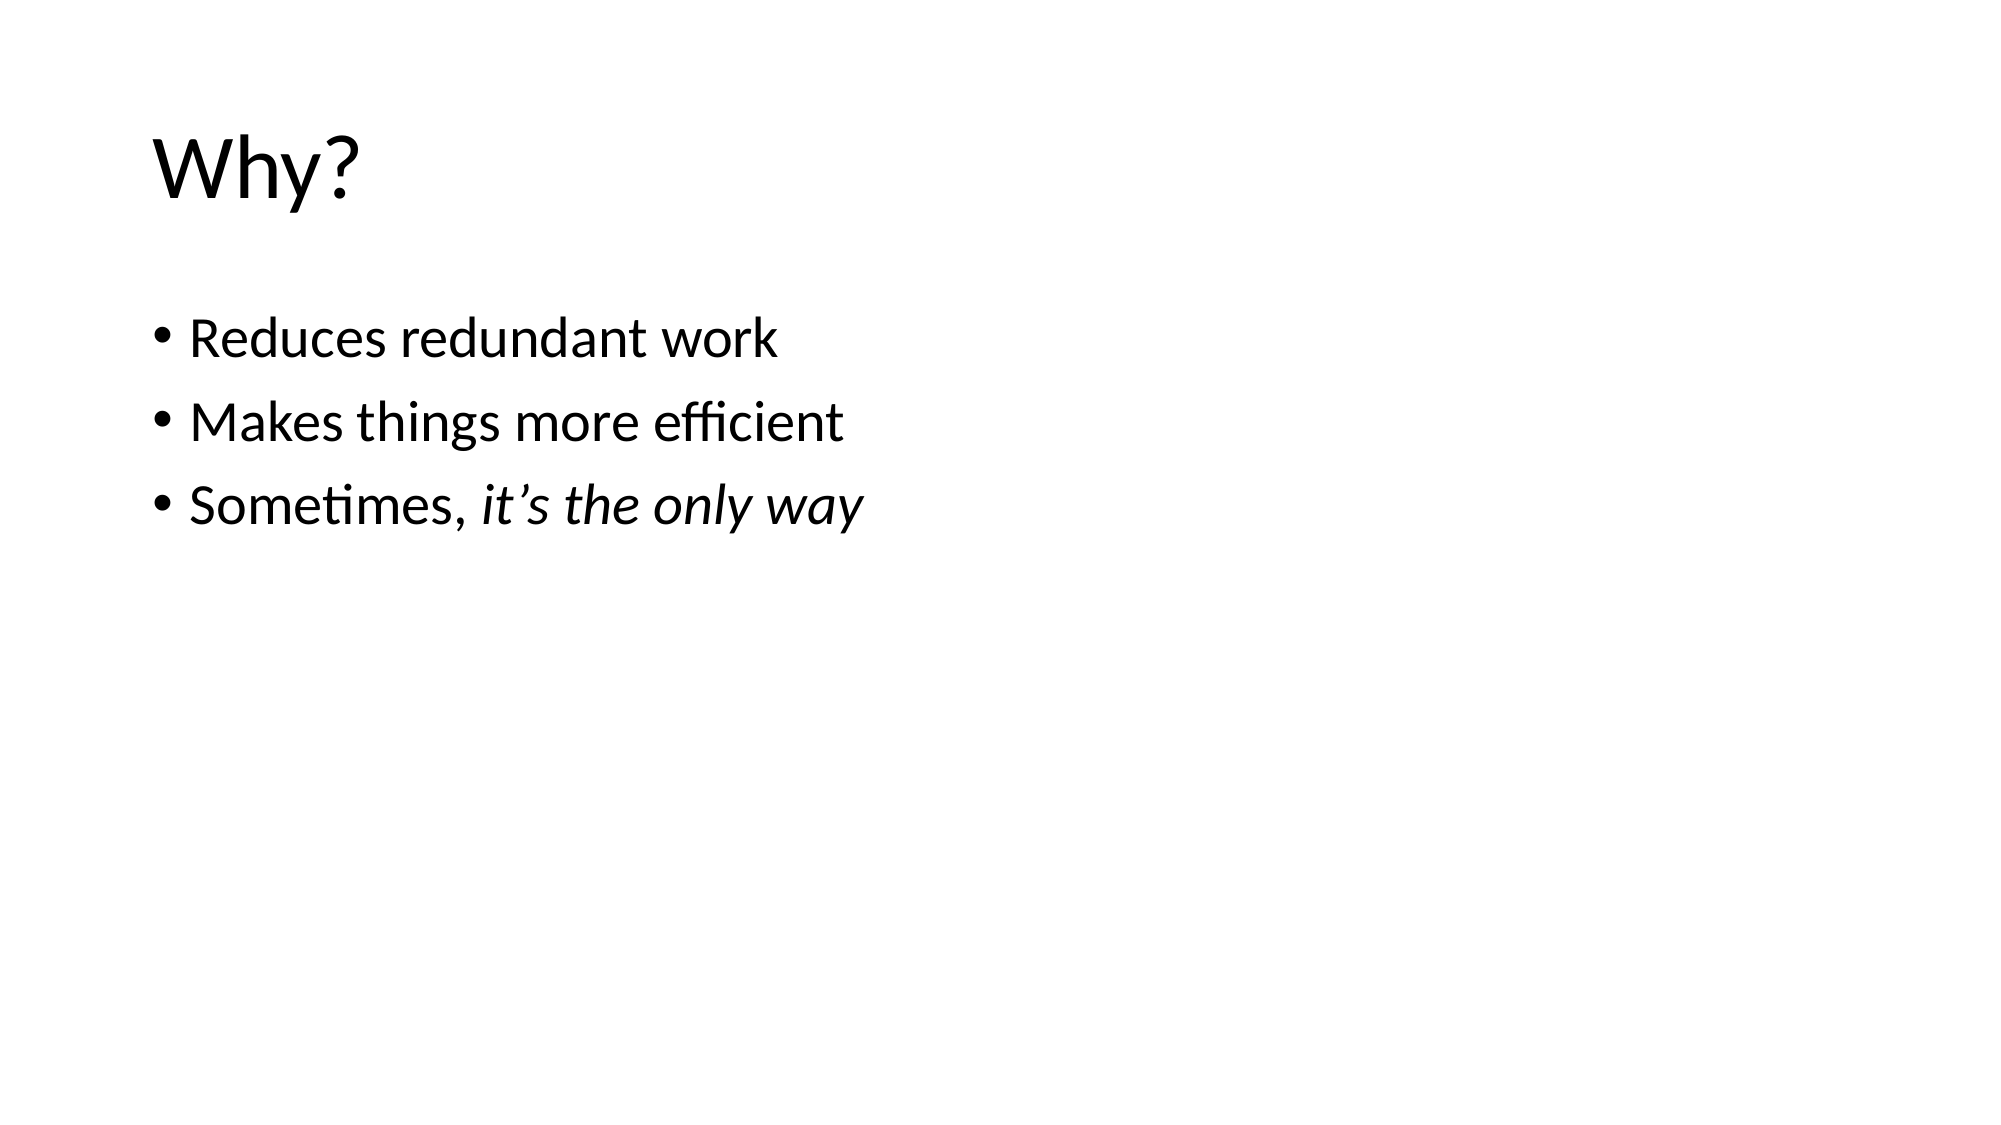

# Why?
Reduces redundant work
Makes things more efficient
Sometimes, it’s the only way